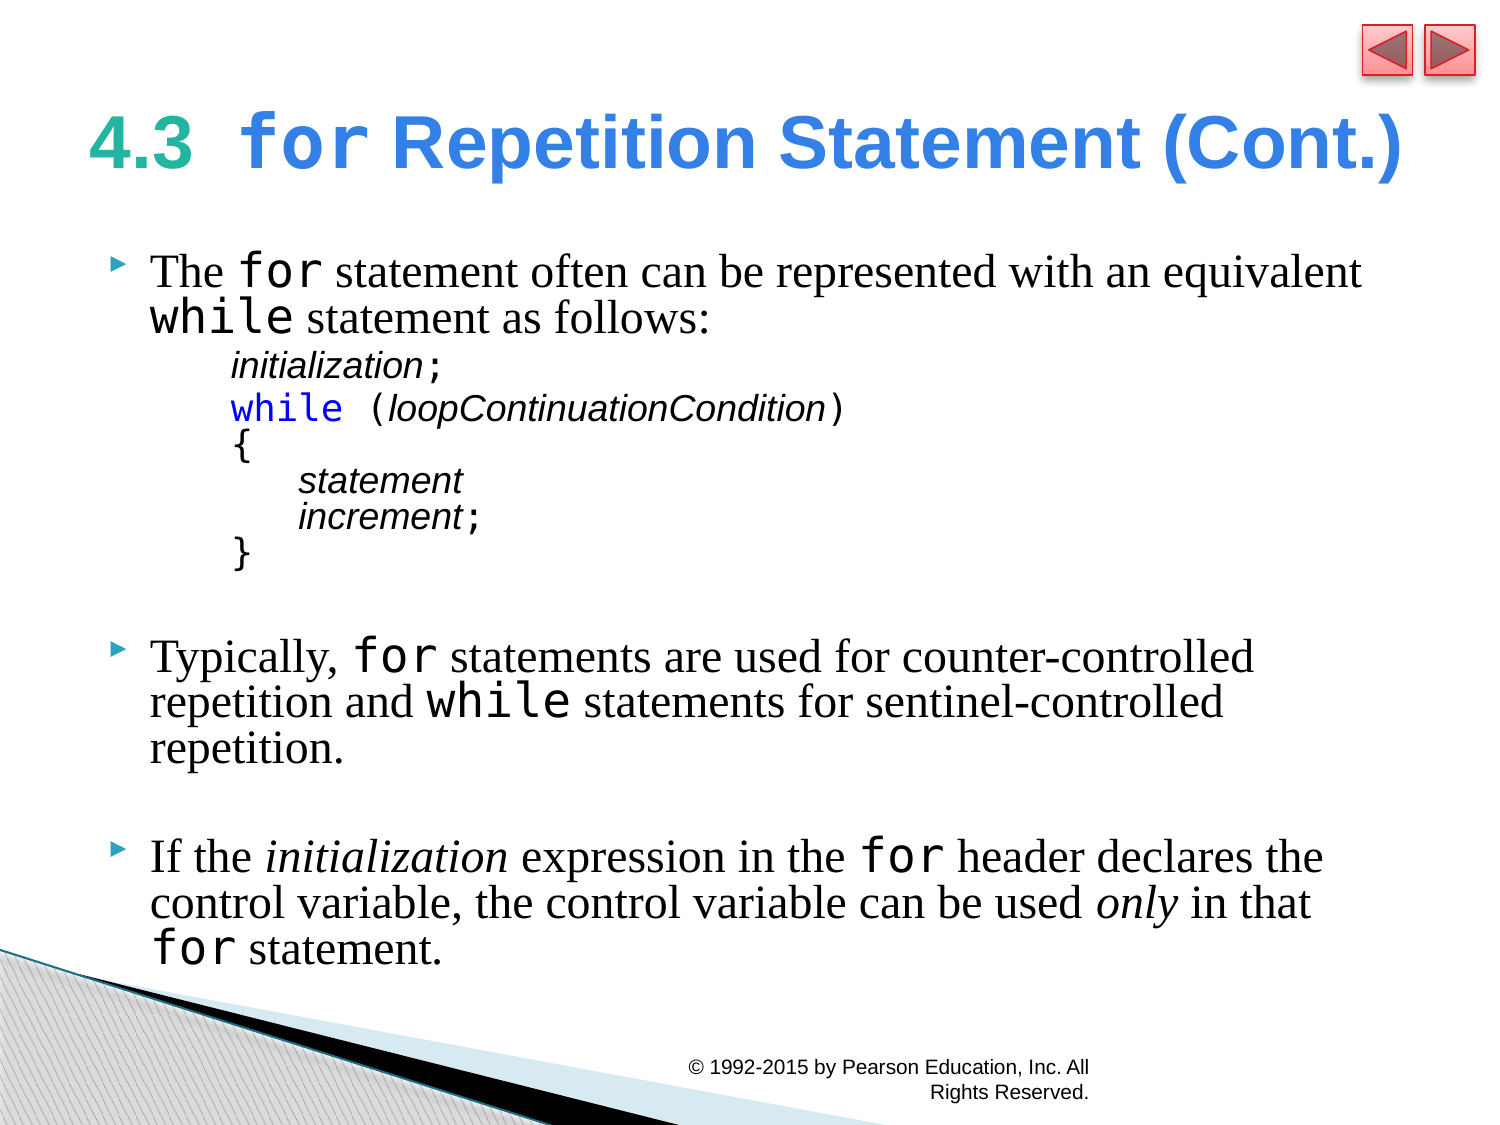

# 4.3  for Repetition Statement (Cont.)
The for statement often can be represented with an equivalent while statement as follows:
	initialization;
	while (loopContinuationCondition)
{
   statement
   increment;
}

Typically, for statements are used for counter-controlled repetition and while statements for sentinel-controlled repetition.

If the initialization expression in the for header declares the control variable, the control variable can be used only in that for statement.
© 1992-2015 by Pearson Education, Inc. All Rights Reserved.